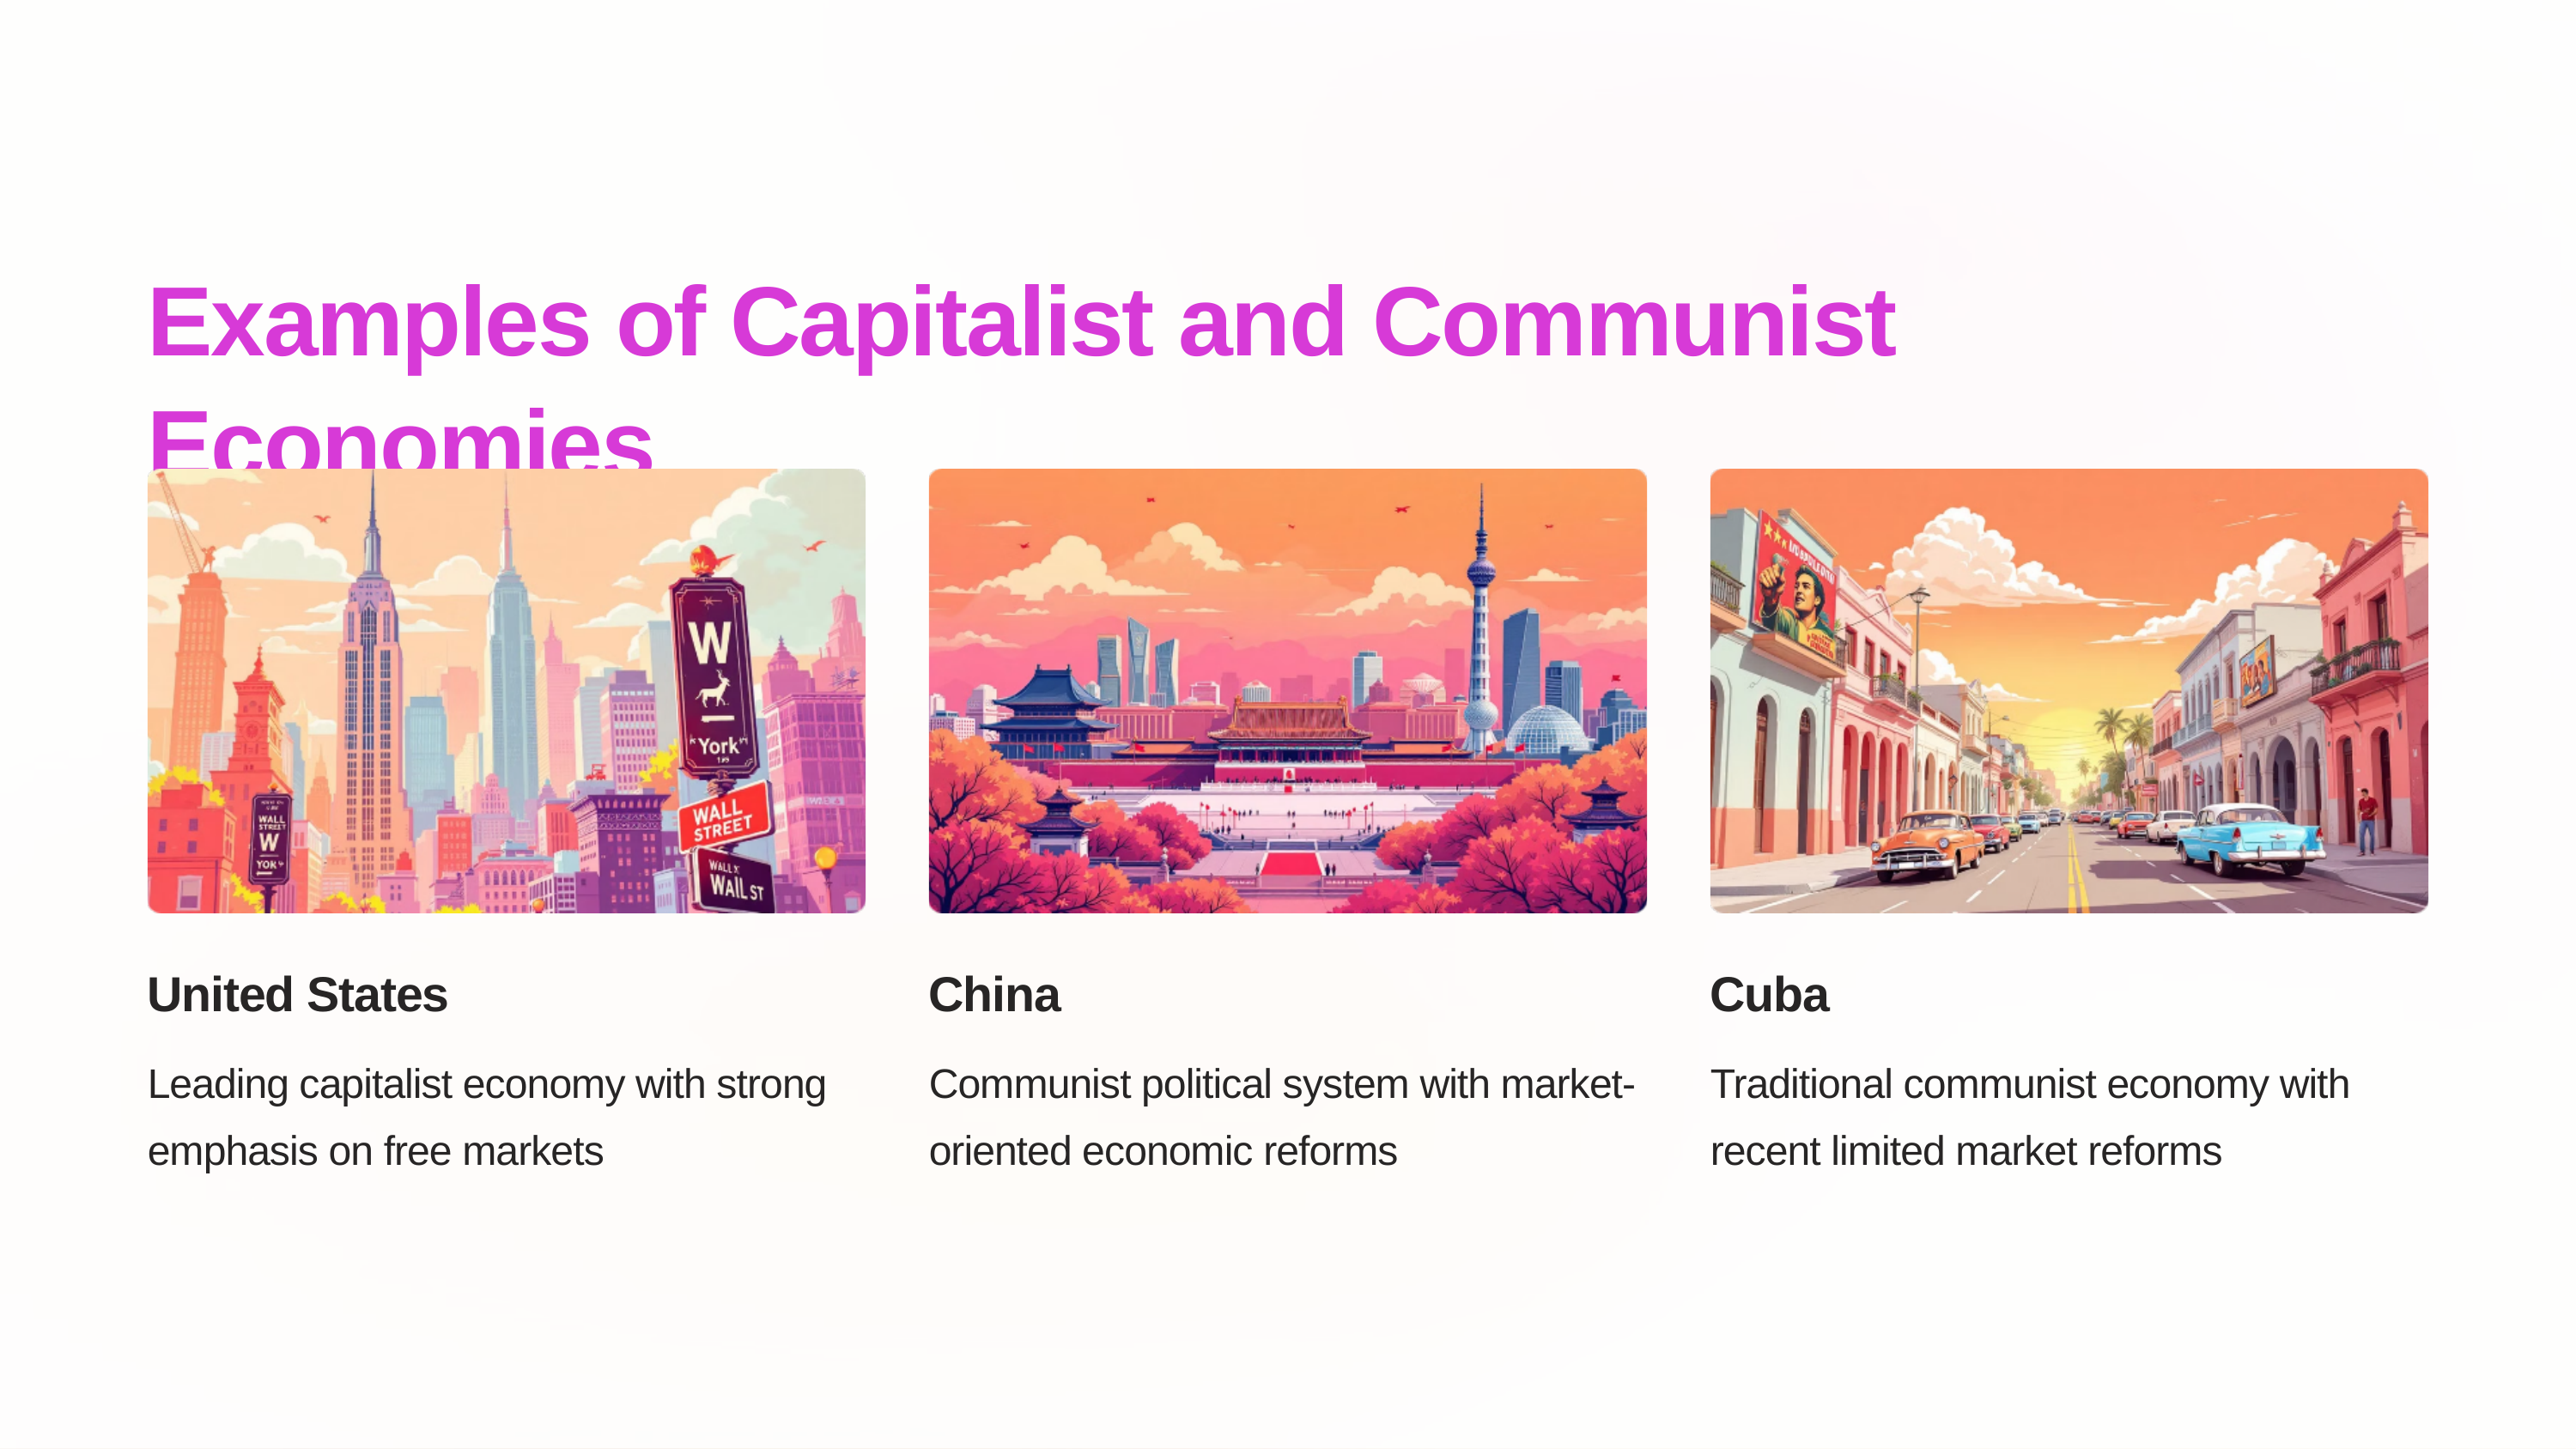

Examples of Capitalist and Communist Economies

United States
China
Cuba
Leading capitalist economy with strong emphasis on free markets
Communist political system with market-oriented economic reforms
Traditional communist economy with recent limited market reforms